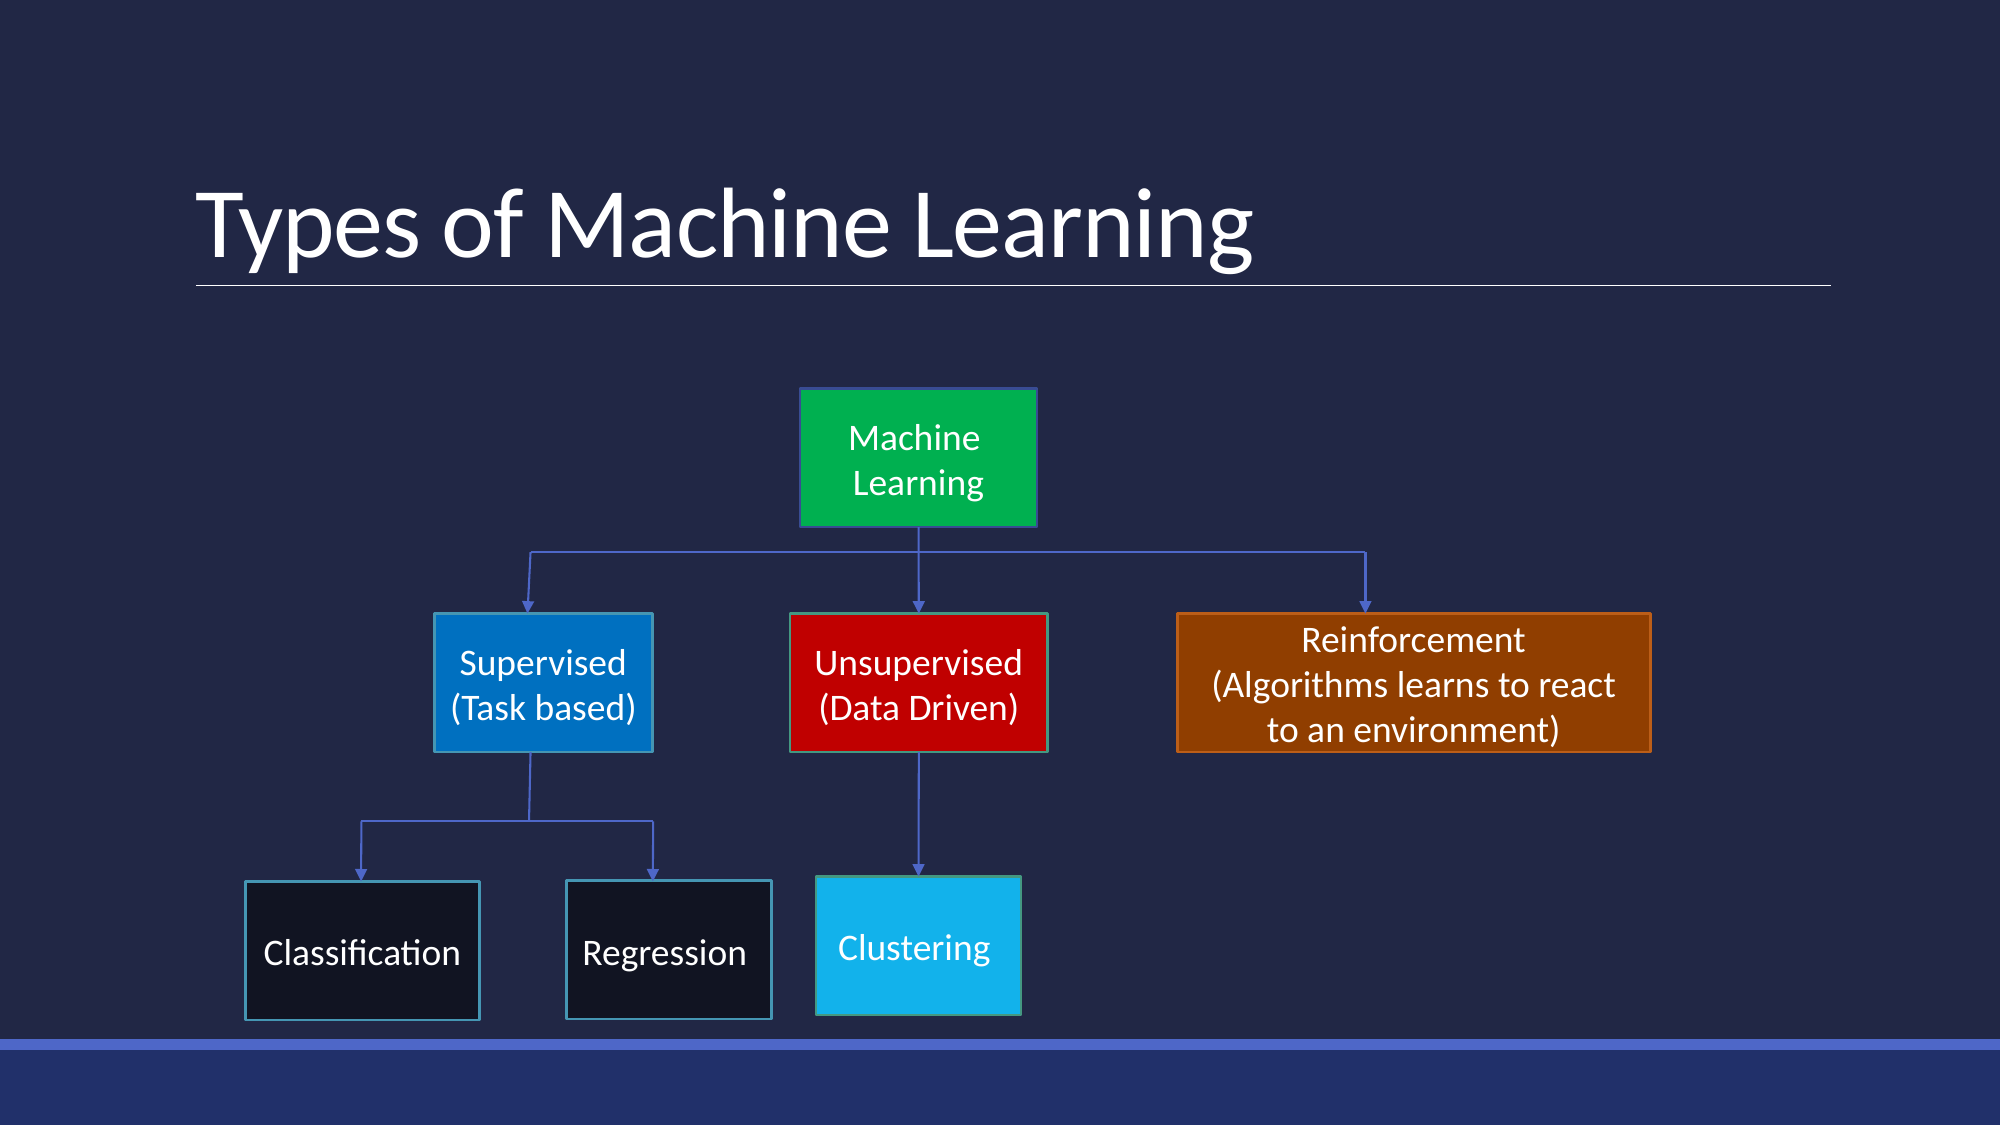

# Types of Machine Learning

Machine
Learning
Reinforcement
(Algorithms learns to react to an environment)
Supervised
(Task based)
Unsupervised
(Data Driven)
Clustering
Regression
Classification